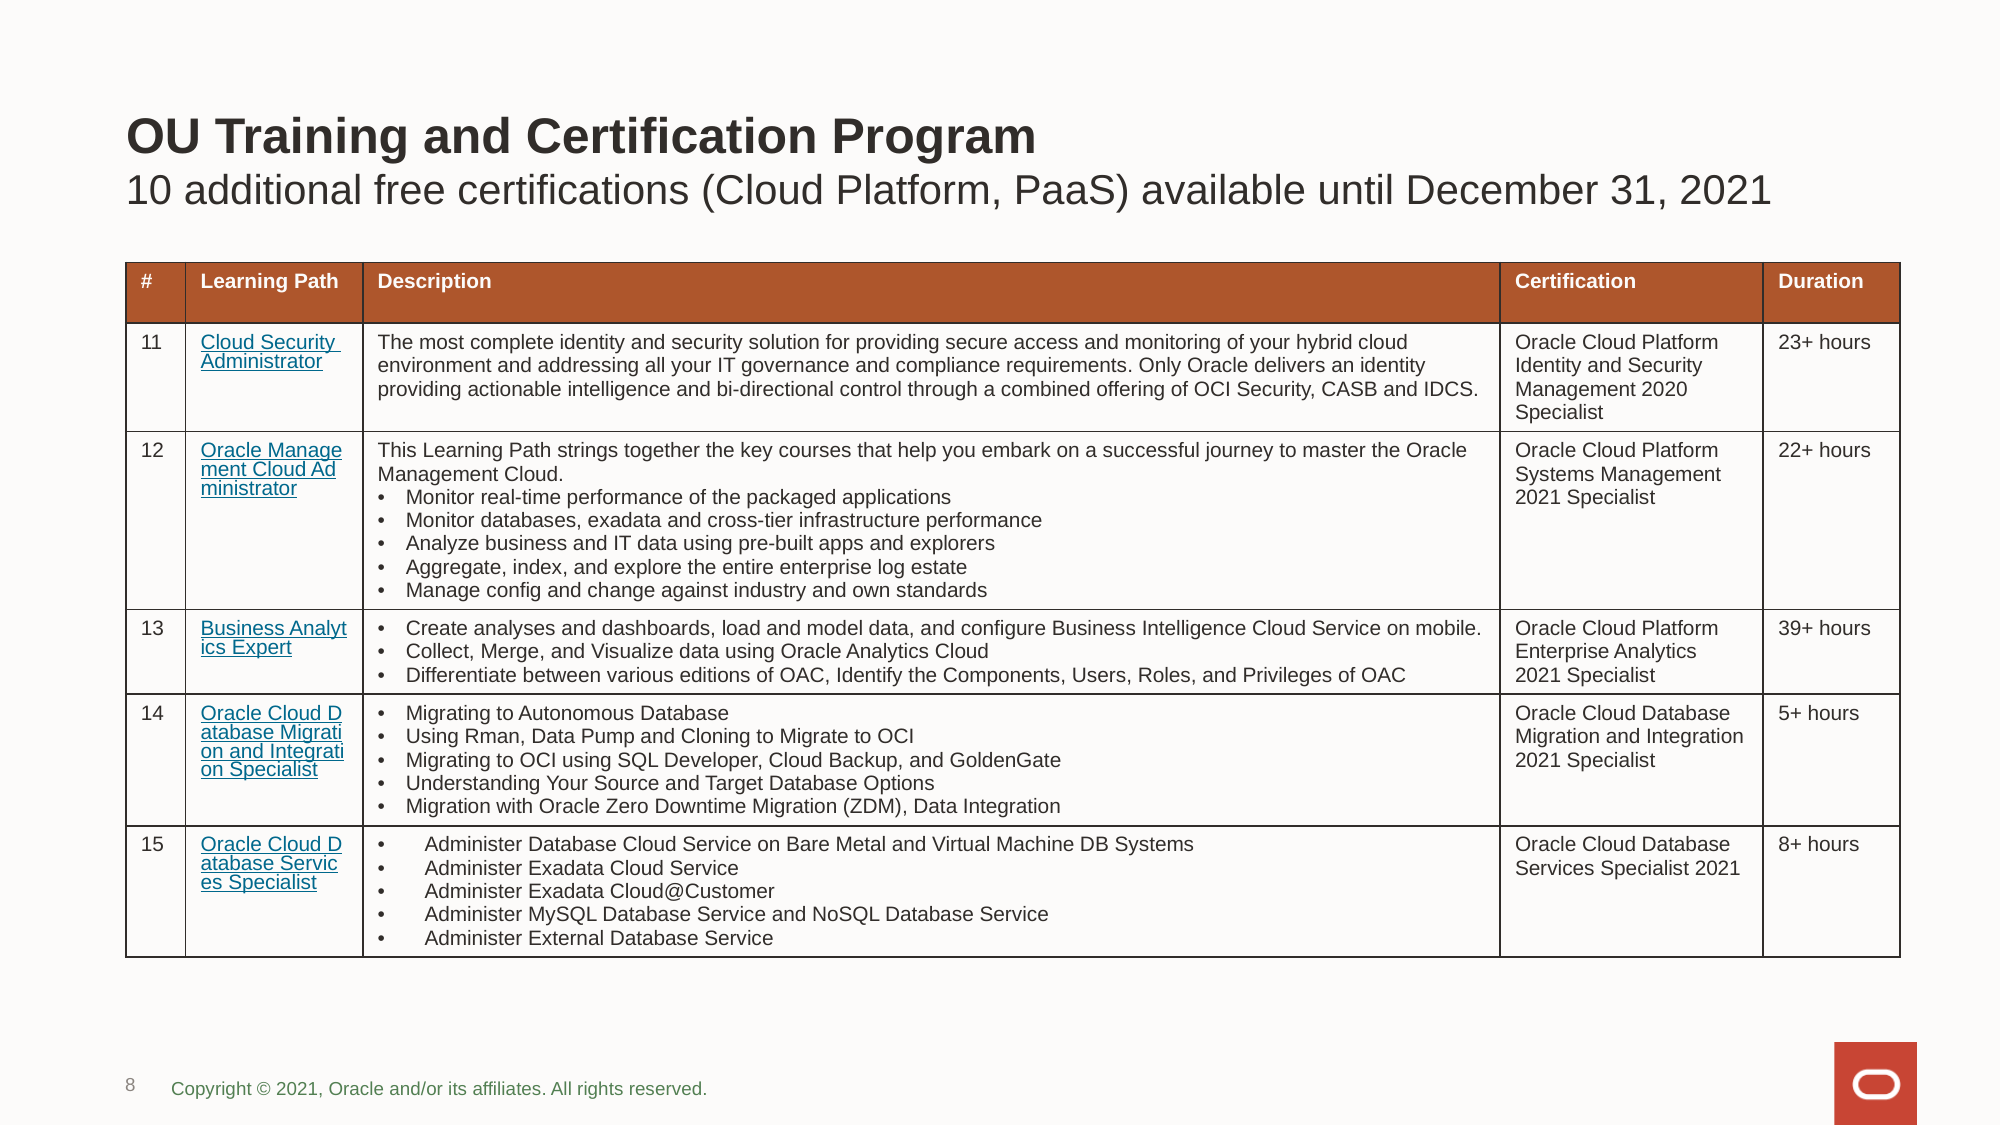

# OU Training and Certification Program
10 additional free certifications (Cloud Platform, PaaS) available until December 31, 2021
| # | Learning Path | Description | Certification | Duration |
| --- | --- | --- | --- | --- |
| 11 | Cloud Security Administrator | The most complete identity and security solution for providing secure access and monitoring of your hybrid cloud environment and addressing all your IT governance and compliance requirements. Only Oracle delivers an identity providing actionable intelligence and bi-directional control through a combined offering of OCI Security, CASB and IDCS. | Oracle Cloud Platform Identity and Security Management 2020 Specialist | 23+ hours |
| 12 | Oracle Management Cloud Administrator | This Learning Path strings together the key courses that help you embark on a successful journey to master the Oracle Management Cloud. Monitor real-time performance of the packaged applications  Monitor databases, exadata and cross-tier infrastructure performance Analyze business and IT data using pre-built apps and explorers Aggregate, index, and explore the entire enterprise log estate Manage config and change against industry and own standards | Oracle Cloud Platform Systems Management 2021 Specialist | 22+ hours |
| 13 | Business Analytics Expert | Create analyses and dashboards, load and model data, and configure Business Intelligence Cloud Service on mobile. Collect, Merge, and Visualize data using Oracle Analytics Cloud Differentiate between various editions of OAC, Identify the Components, Users, Roles, and Privileges of OAC | Oracle Cloud Platform Enterprise Analytics 2021 Specialist | 39+ hours |
| 14 | Oracle Cloud Database Migration and Integration Specialist | Migrating to Autonomous Database Using Rman, Data Pump and Cloning to Migrate to OCI Migrating to OCI using SQL Developer, Cloud Backup, and GoldenGate Understanding Your Source and Target Database Options Migration with Oracle Zero Downtime Migration (ZDM), Data Integration | Oracle Cloud Database Migration and Integration 2021 Specialist | 5+ hours |
| 15 | Oracle Cloud Database Services Specialist | Administer Database Cloud Service on Bare Metal and Virtual Machine DB Systems Administer Exadata Cloud Service Administer Exadata Cloud@Customer Administer MySQL Database Service and NoSQL Database Service Administer External Database Service | Oracle Cloud Database Services Specialist 2021 | 8+ hours |
8
Copyright © 2021, Oracle and/or its affiliates. All rights reserved.